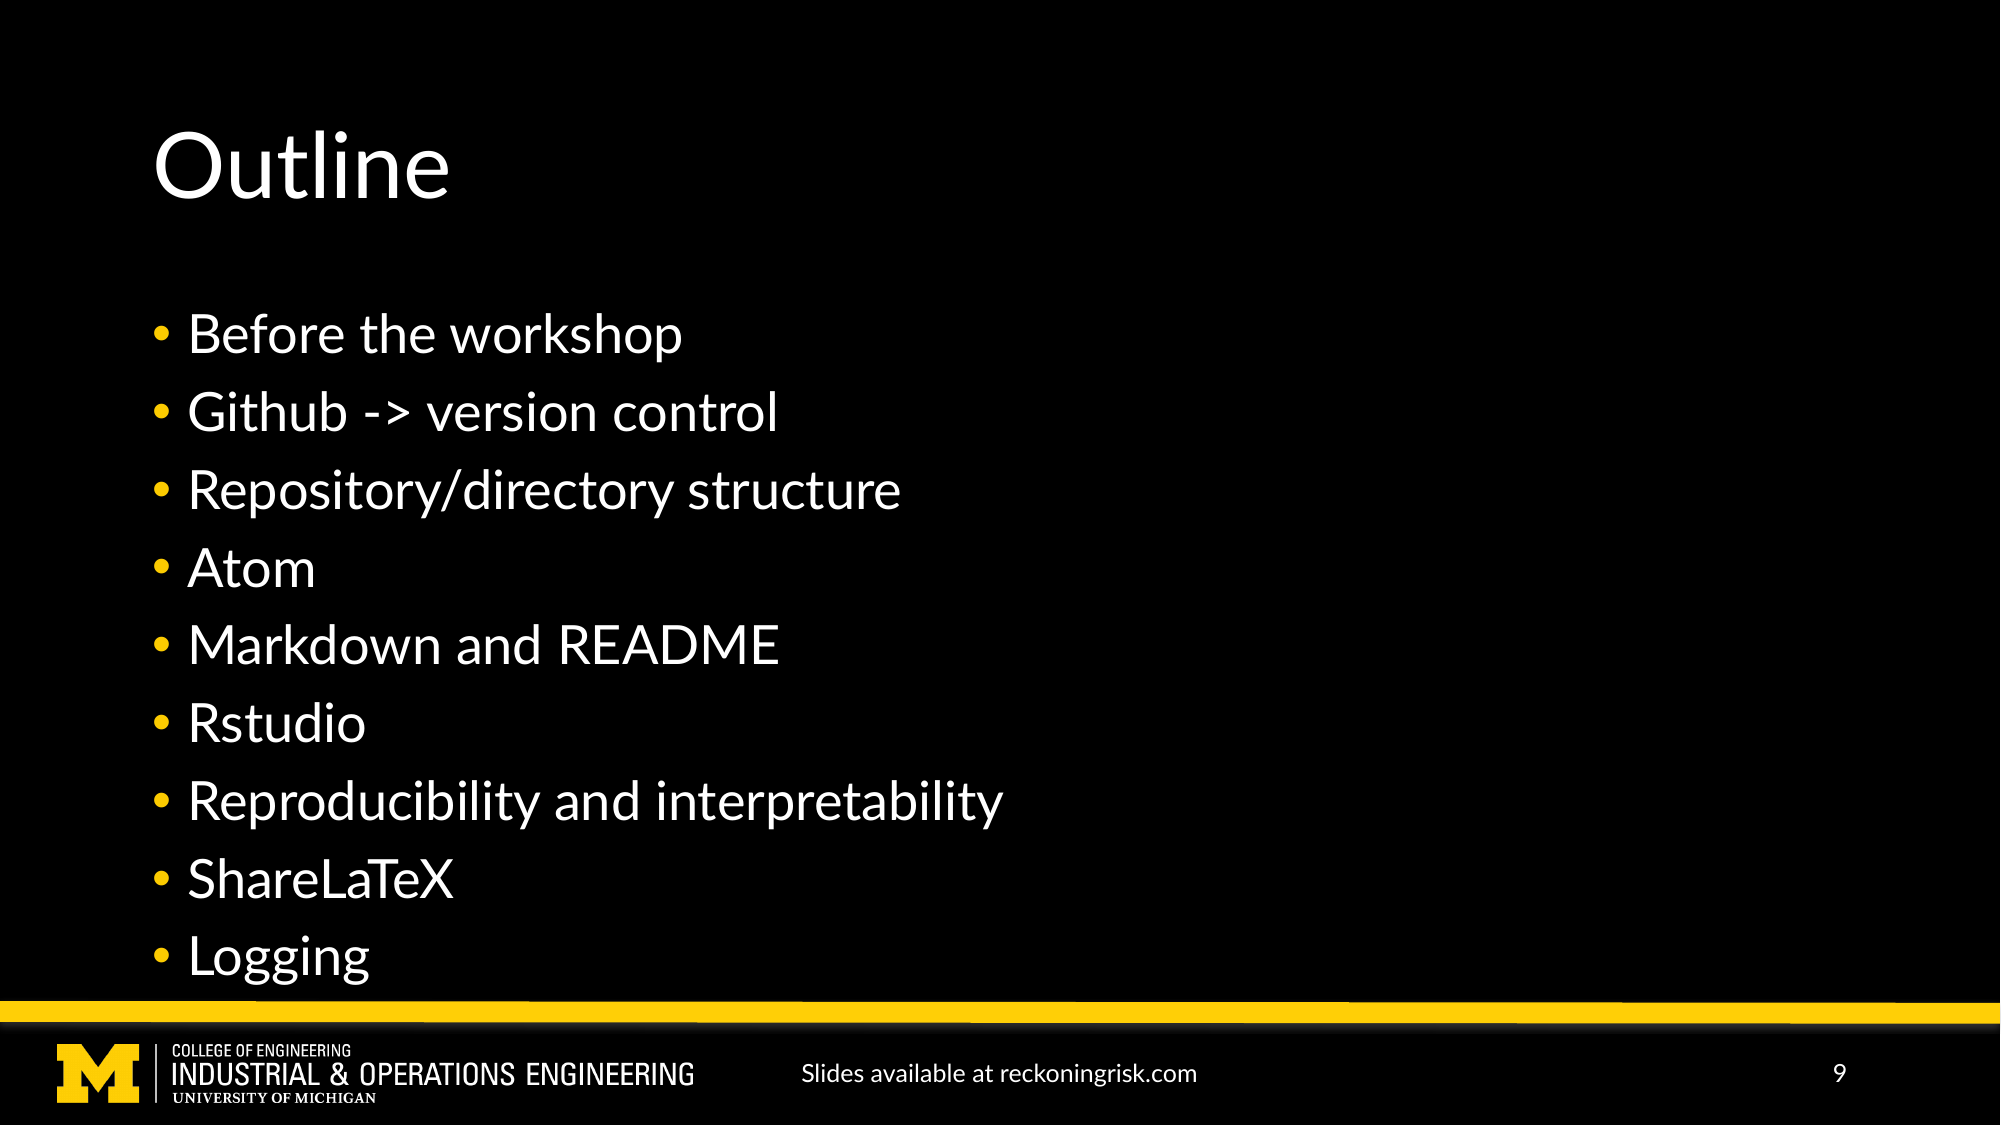

# Outline
Before the workshop
Github -> version control
Repository/directory structure
Atom
Markdown and README
Rstudio
Reproducibility and interpretability
ShareLaTeX
Logging

Slides available at reckoningrisk.com
9